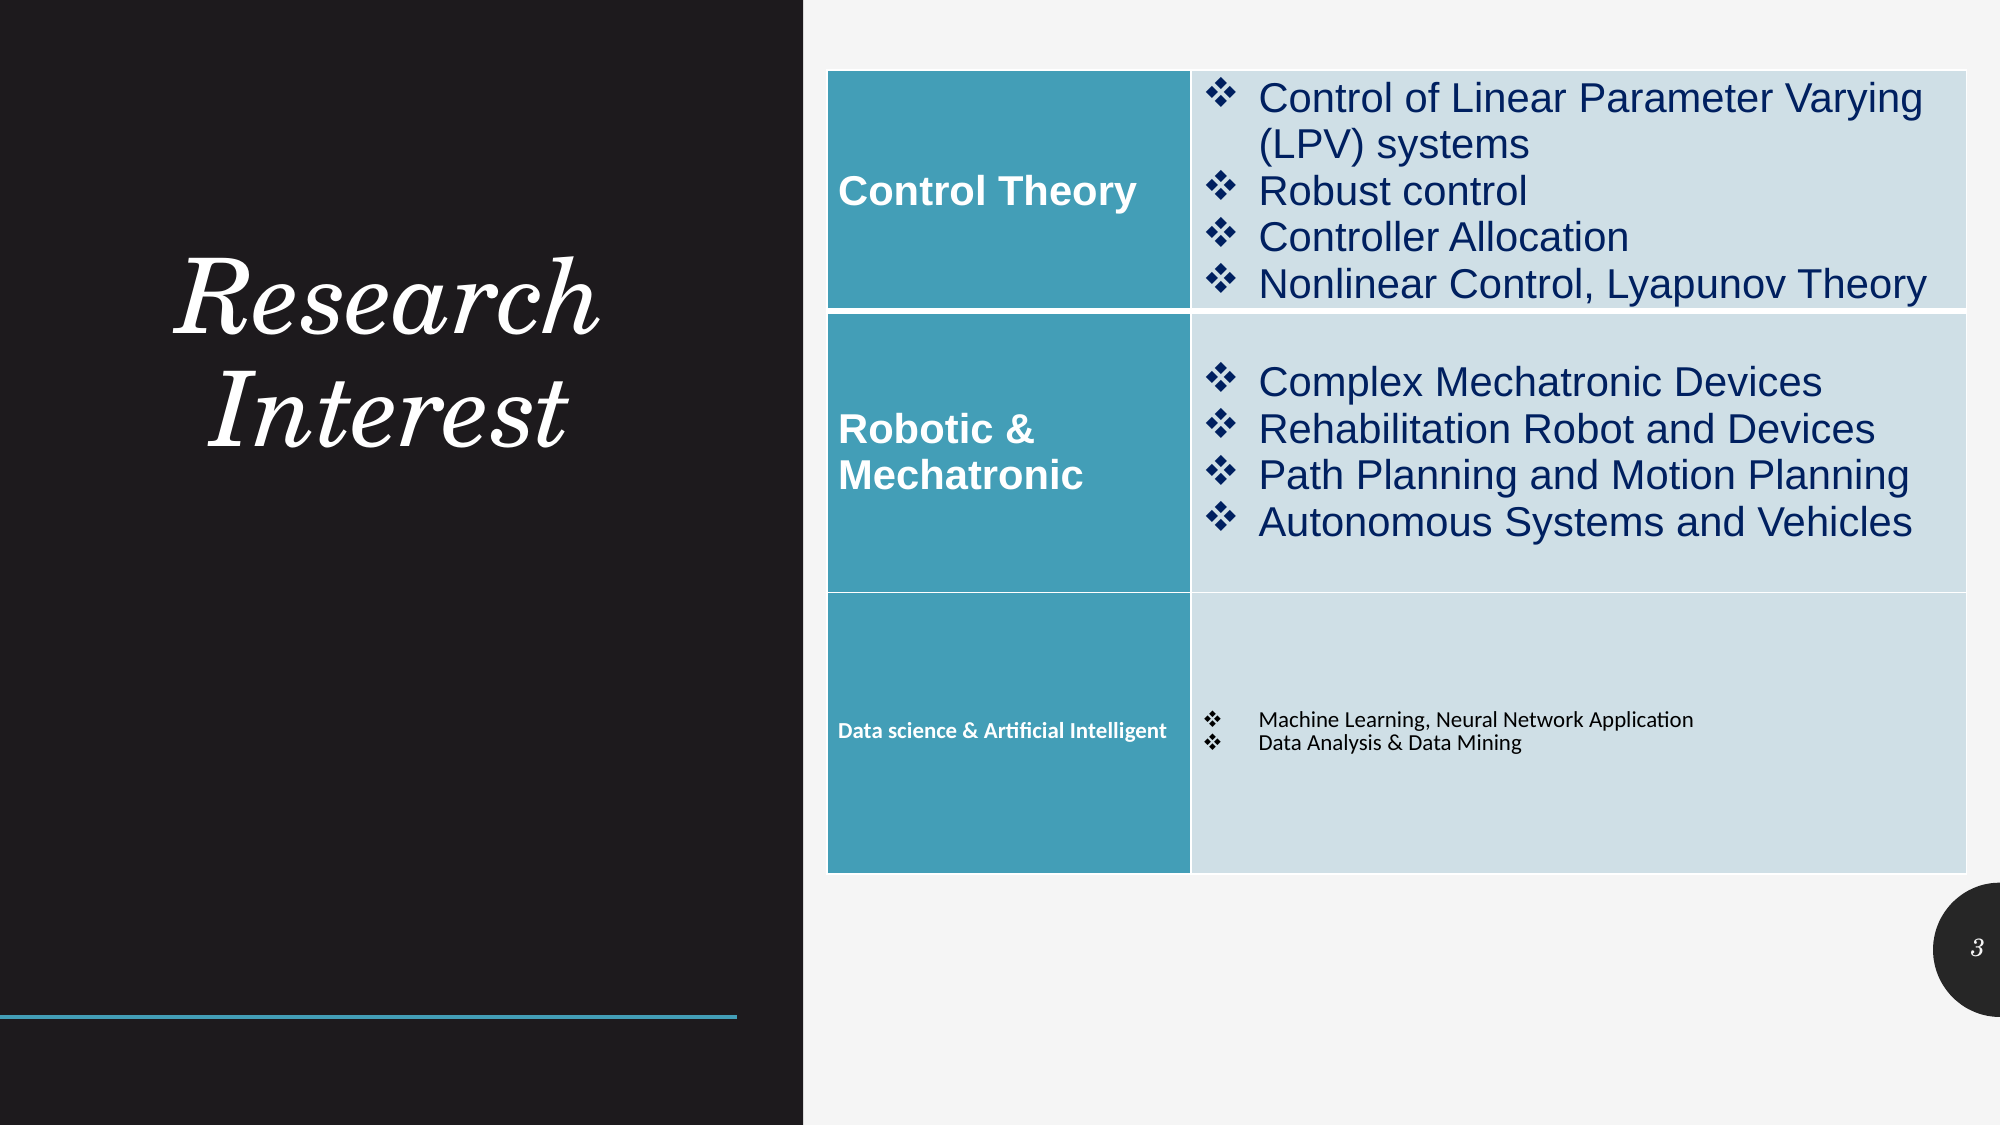

| Control Theory | Control of Linear Parameter Varying (LPV) systems Robust control Controller Allocation Nonlinear Control, Lyapunov Theory |
| --- | --- |
| Robotic & Mechatronic | Complex Mechatronic Devices Rehabilitation Robot and Devices Path Planning and Motion Planning Autonomous Systems and Vehicles |
| Data science & Artificial Intelligent | Machine Learning, Neural Network Application Data Analysis & Data Mining |
# Research Interest

3